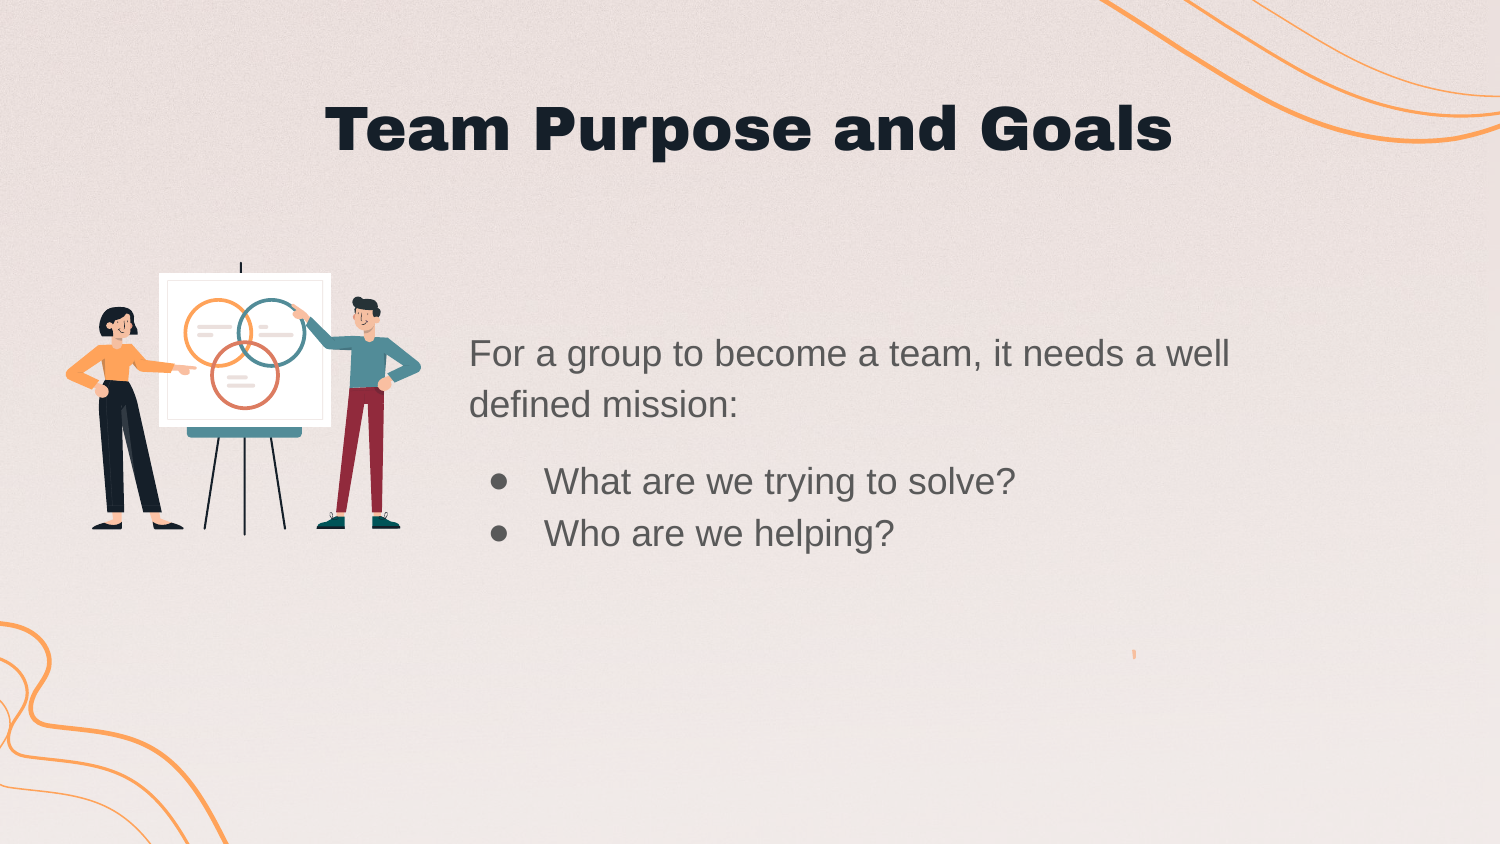

# Team Purpose and Goals

For a group to become a team, it needs a well defined mission:
What are we trying to solve?
Who are we helping?